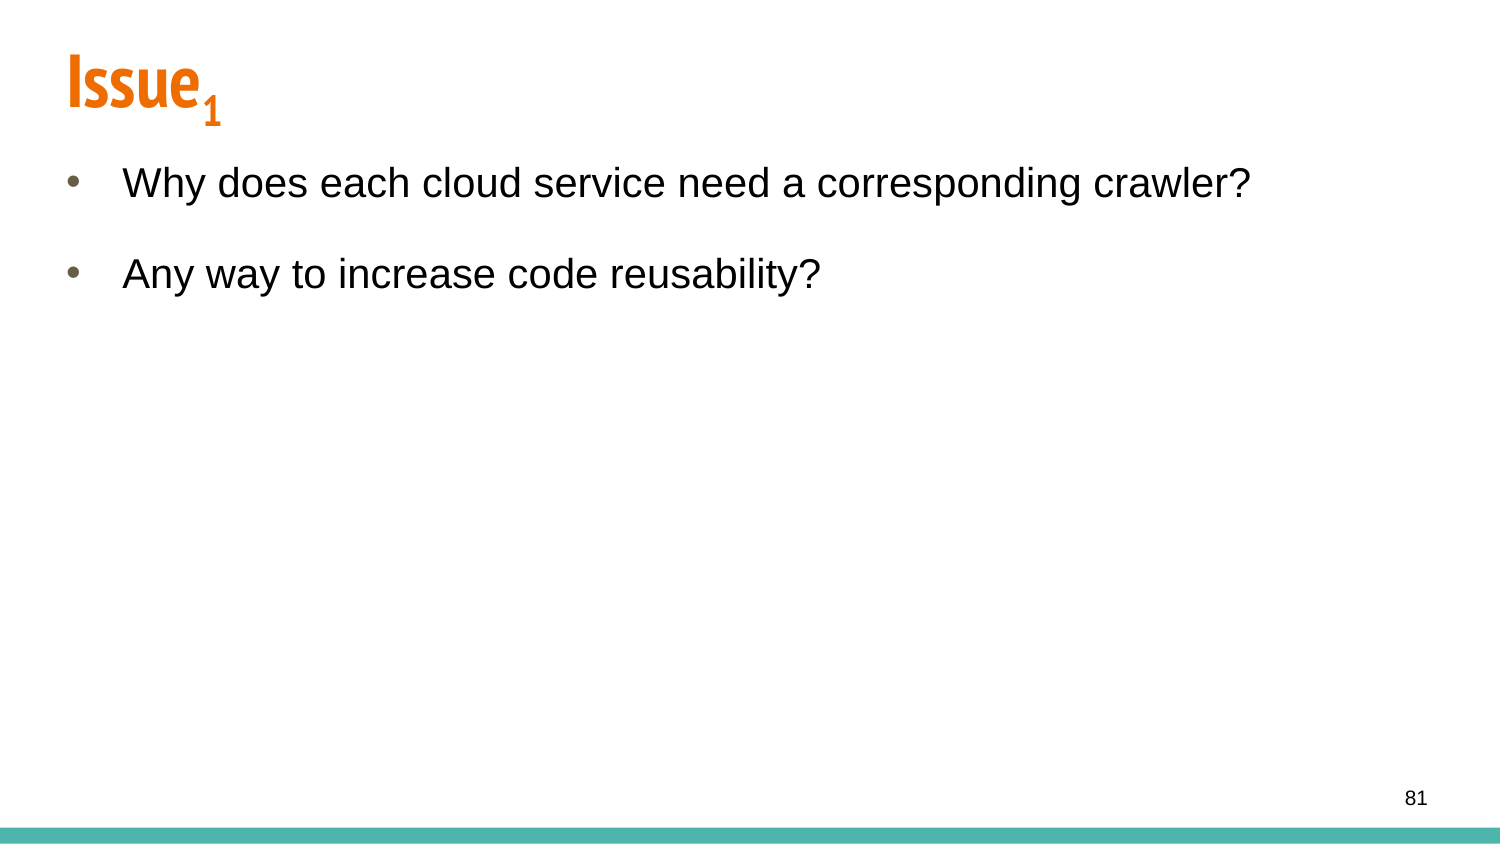

Issue1
Why does each cloud service need a corresponding crawler?
Any way to increase code reusability?

81